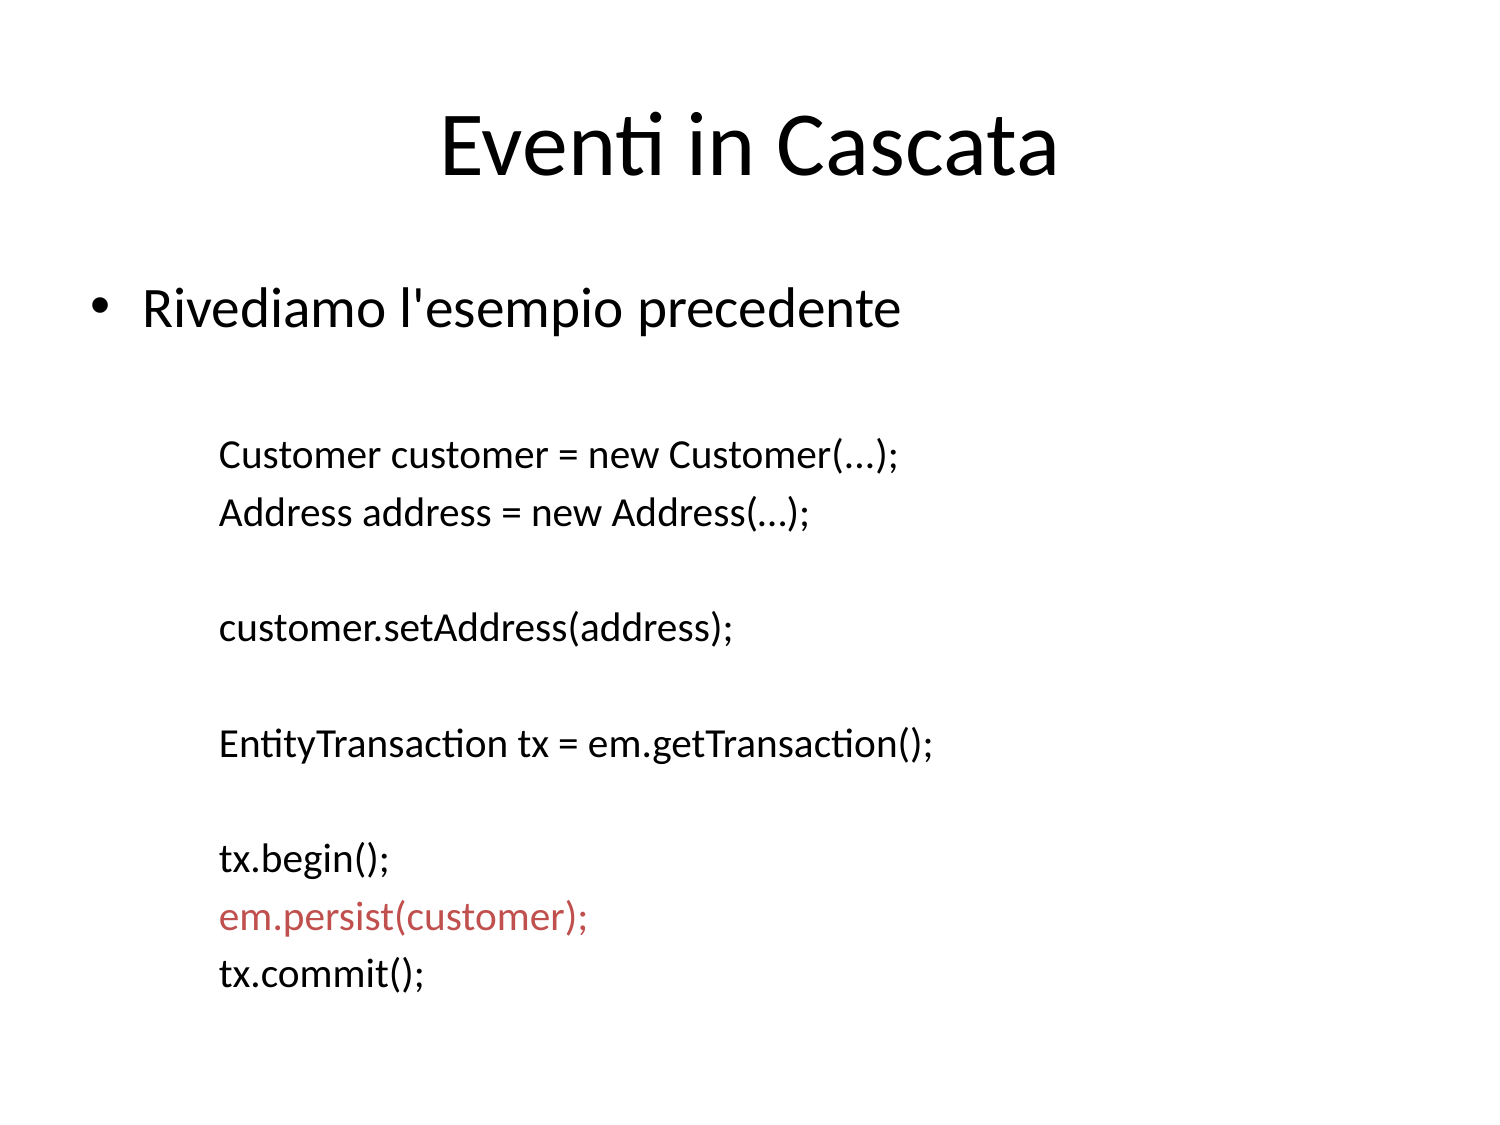

# Eventi in Cascata
Rivediamo l'esempio precedente

	Customer customer = new Customer(...);
	Address address = new Address(…);

	customer.setAddress(address);

	EntityTransaction tx = em.getTransaction();

	tx.begin();
	em.persist(customer);
	tx.commit();